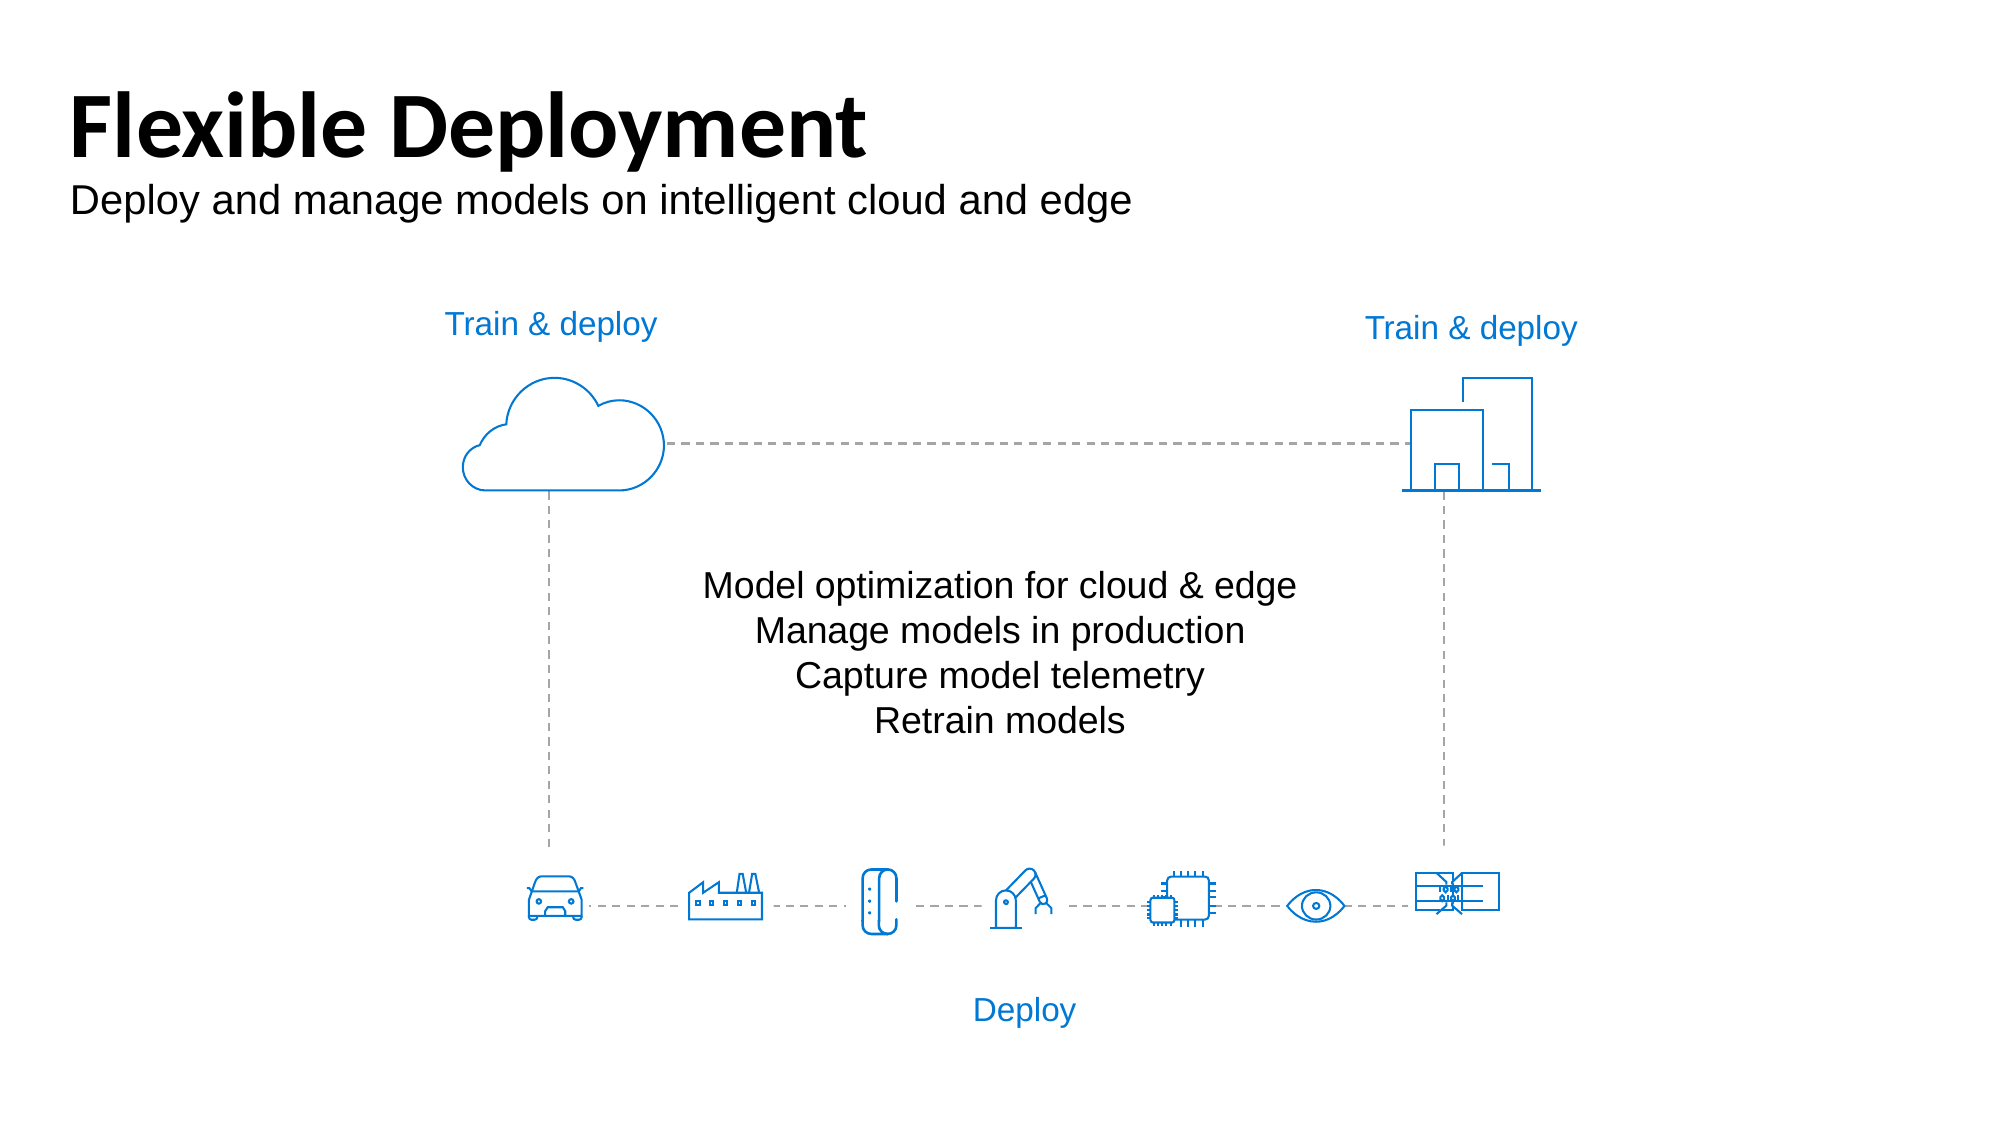

# Flexible Deployment
Deploy and manage models on intelligent cloud and edge
Train & deploy
Train & deploy

Model optimization for cloud & edge
Manage models in production
Capture model telemetry
Retrain models

Deploy